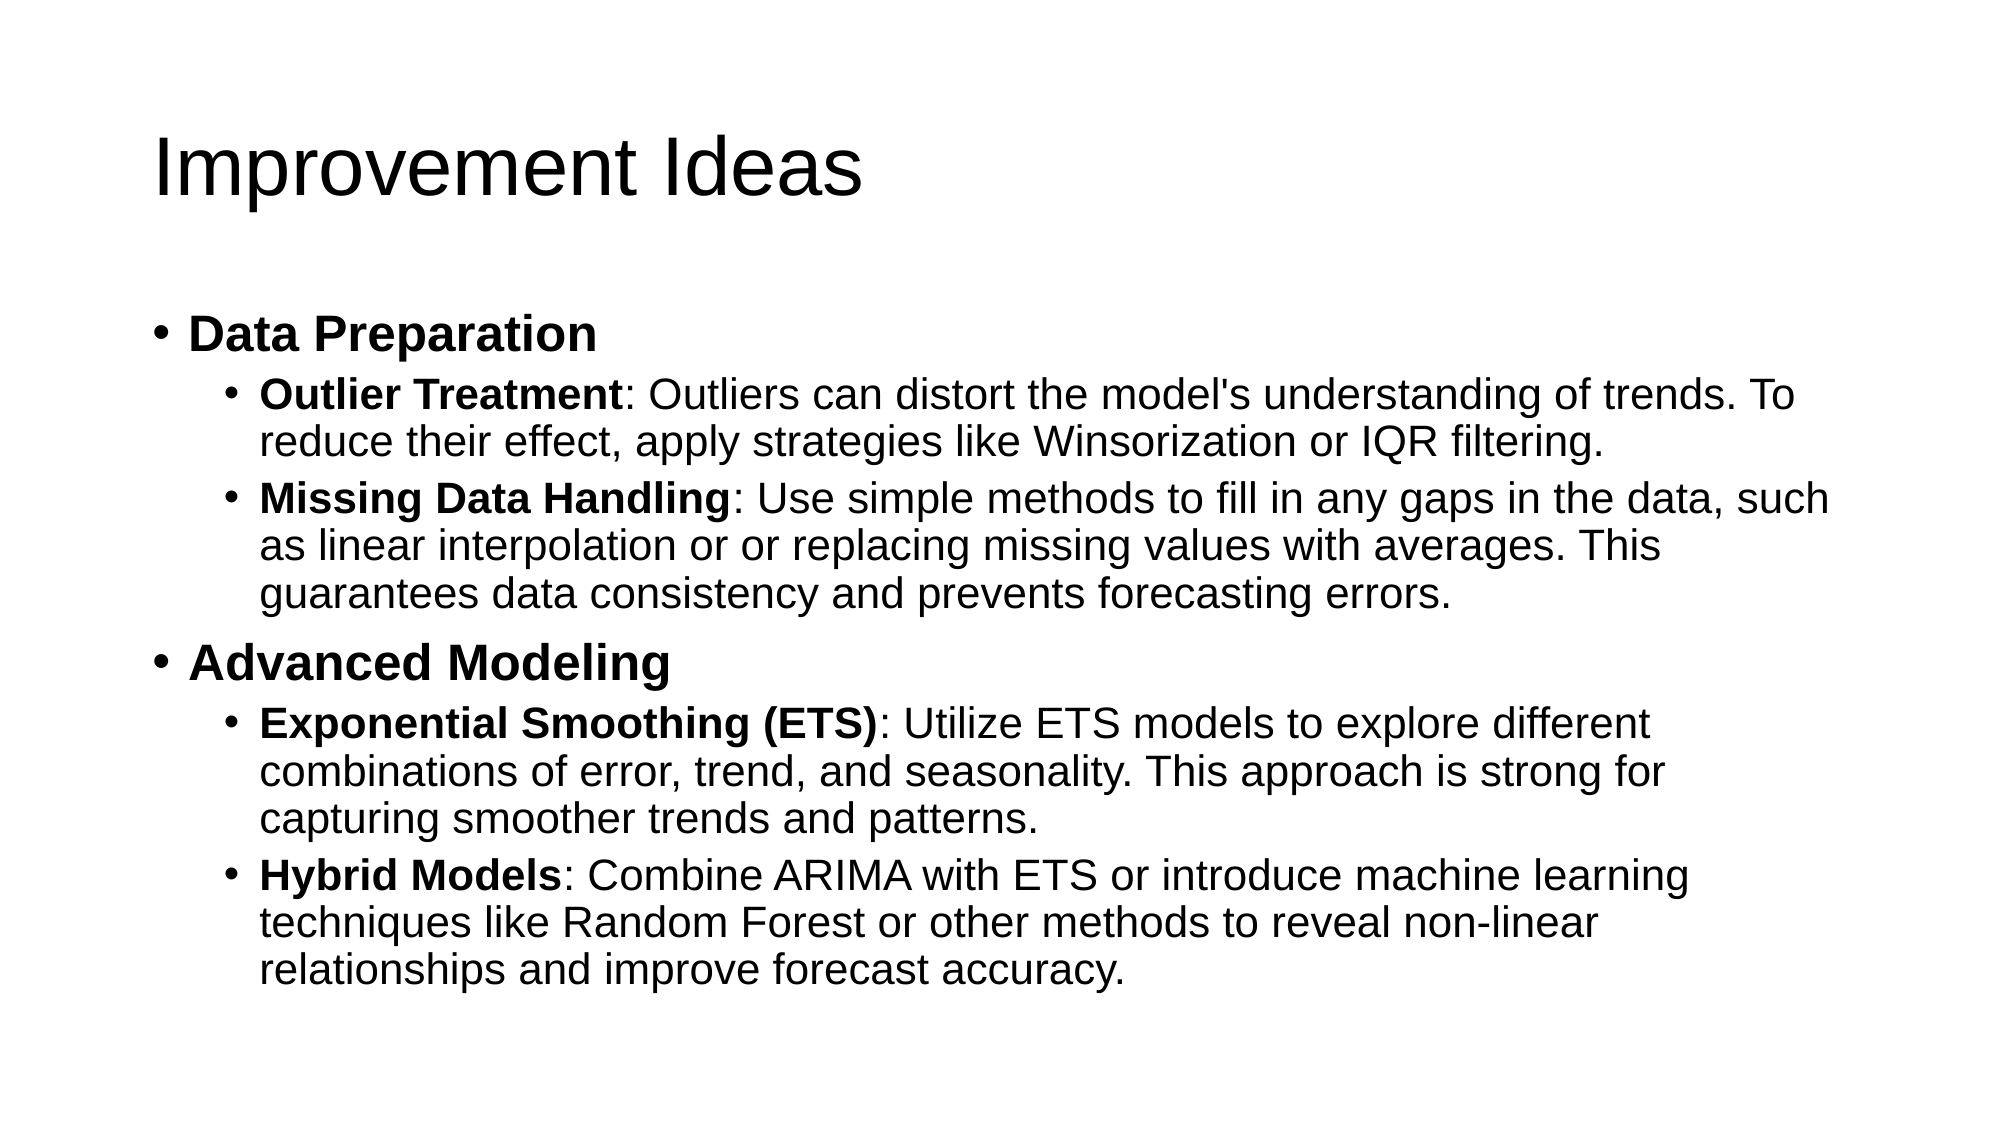

# Improvement Ideas
Data Preparation
Outlier Treatment: Outliers can distort the model's understanding of trends. To reduce their effect, apply strategies like Winsorization or IQR filtering.
Missing Data Handling: Use simple methods to fill in any gaps in the data, such as linear interpolation or or replacing missing values with averages. This guarantees data consistency and prevents forecasting errors.
Advanced Modeling
Exponential Smoothing (ETS): Utilize ETS models to explore different combinations of error, trend, and seasonality. This approach is strong for capturing smoother trends and patterns.
Hybrid Models: Combine ARIMA with ETS or introduce machine learning techniques like Random Forest or other methods to reveal non-linear relationships and improve forecast accuracy.